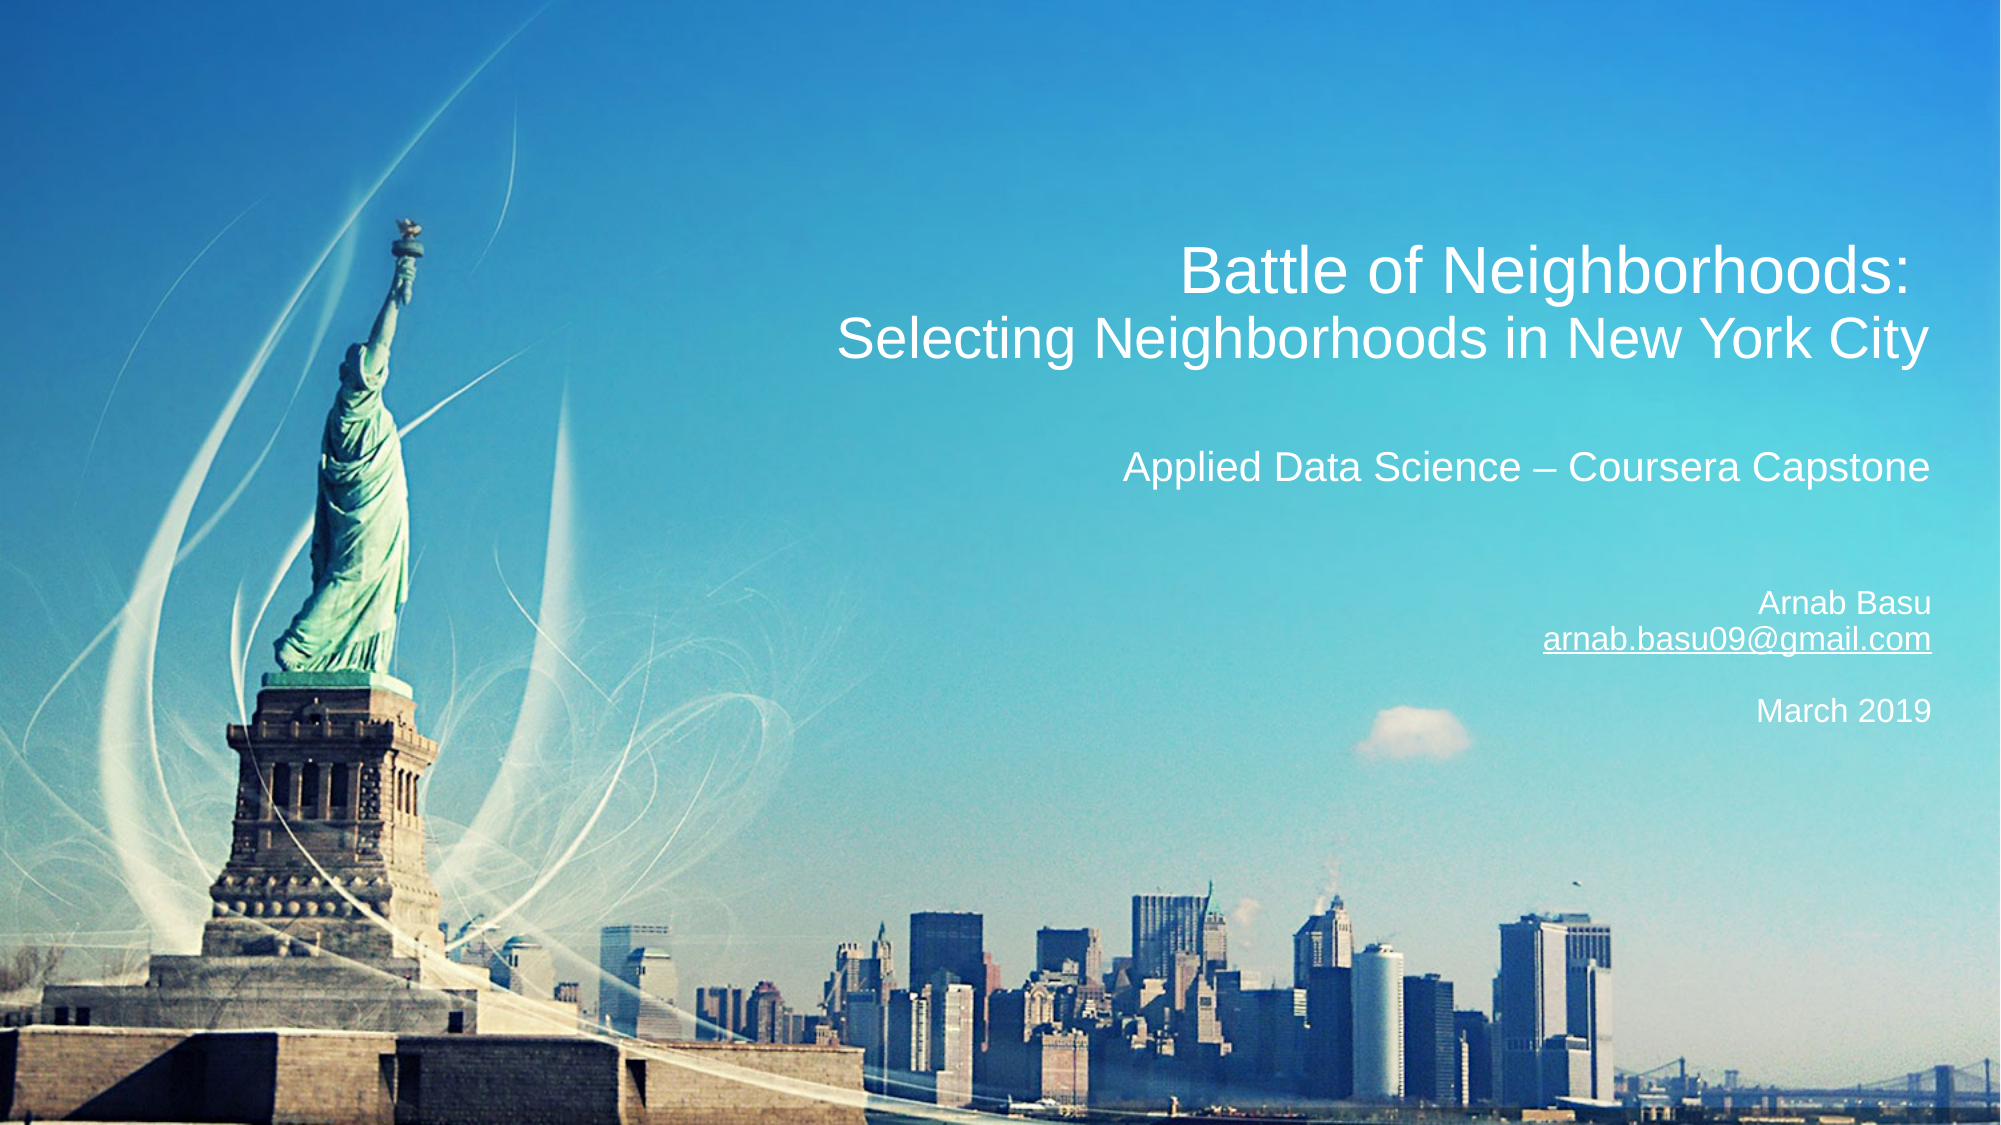

# Battle of Neighborhoods: Selecting Neighborhoods in New York City
Applied Data Science – Coursera Capstone
Arnab Basu
arnab.basu09@gmail.com

March 2019